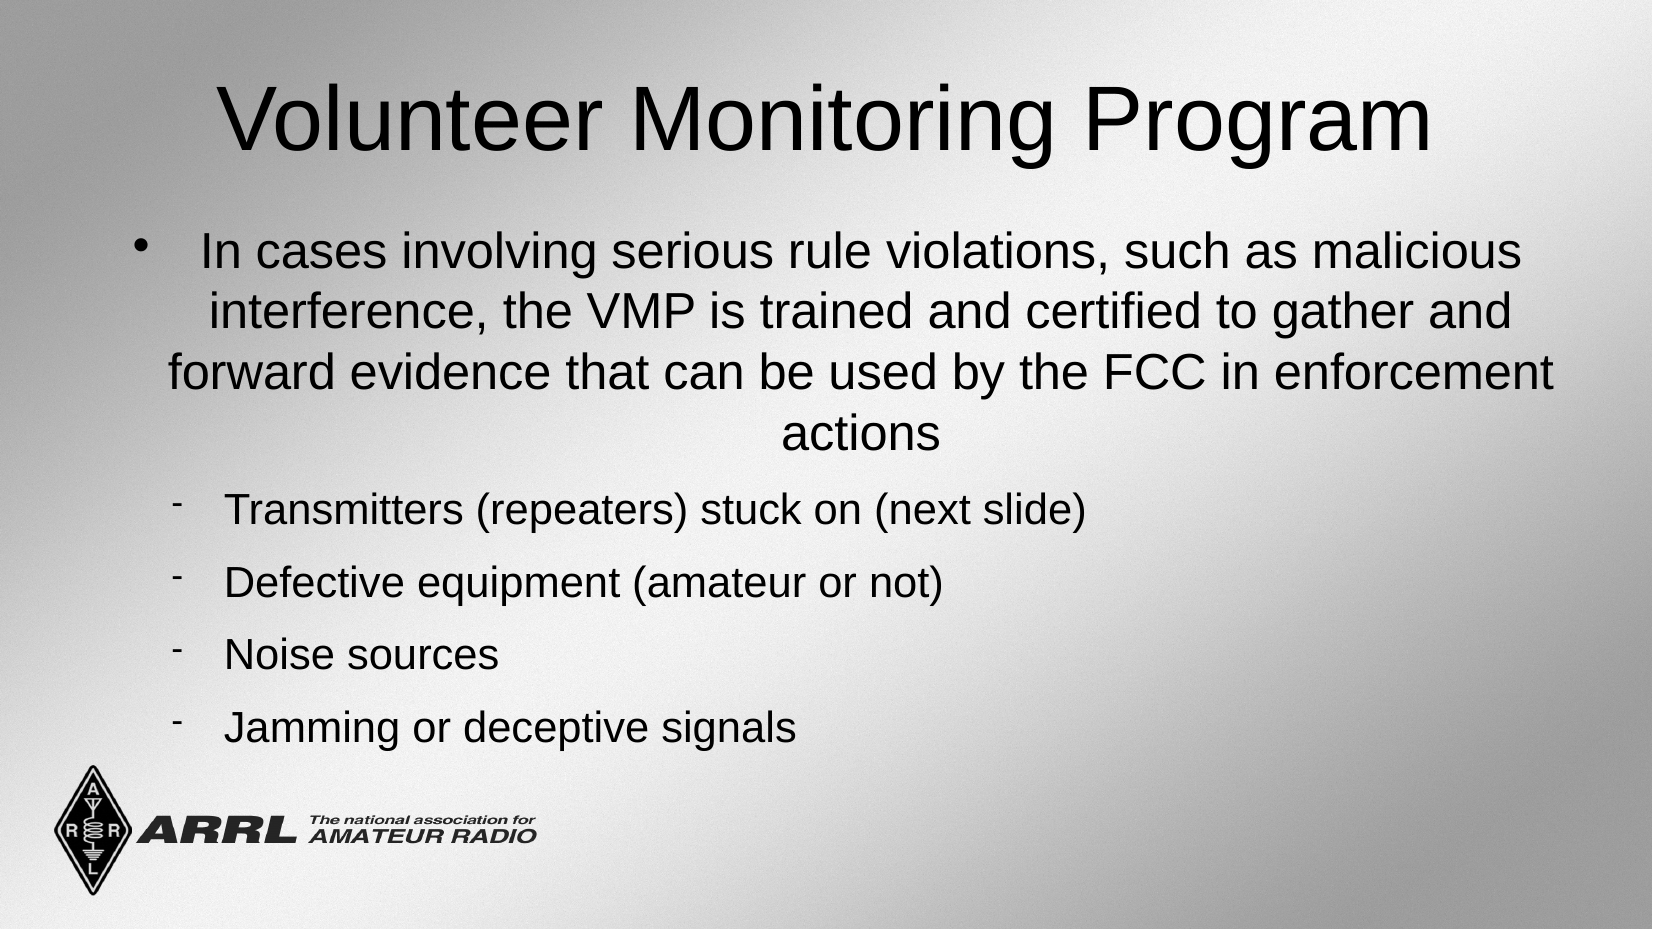

Volunteer Monitoring Program

In cases involving serious rule violations, such as malicious interference, the VMP is trained and certified to gather and forward evidence that can be used by the FCC in enforcement actions
Transmitters (repeaters) stuck on (next slide)
Defective equipment (amateur or not)
Noise sources
Jamming or deceptive signals